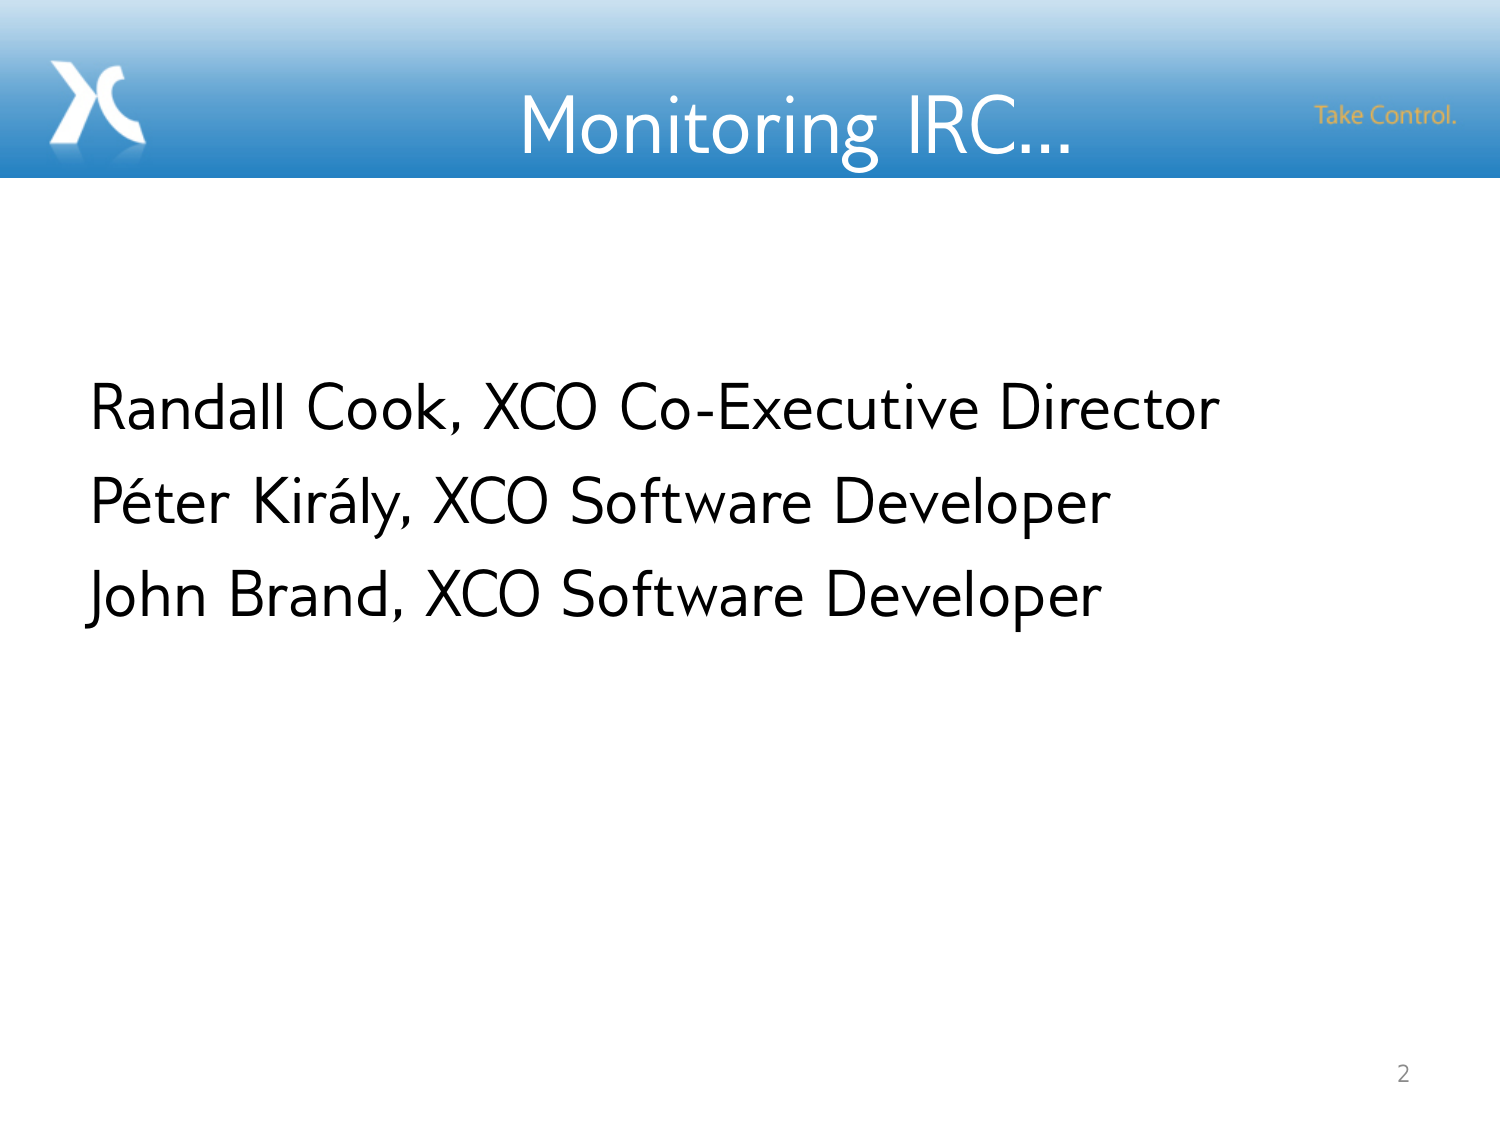

# Monitoring IRC…

Randall Cook, XCO Co-Executive Director
Péter Király, XCO Software Developer
John Brand, XCO Software Developer
2